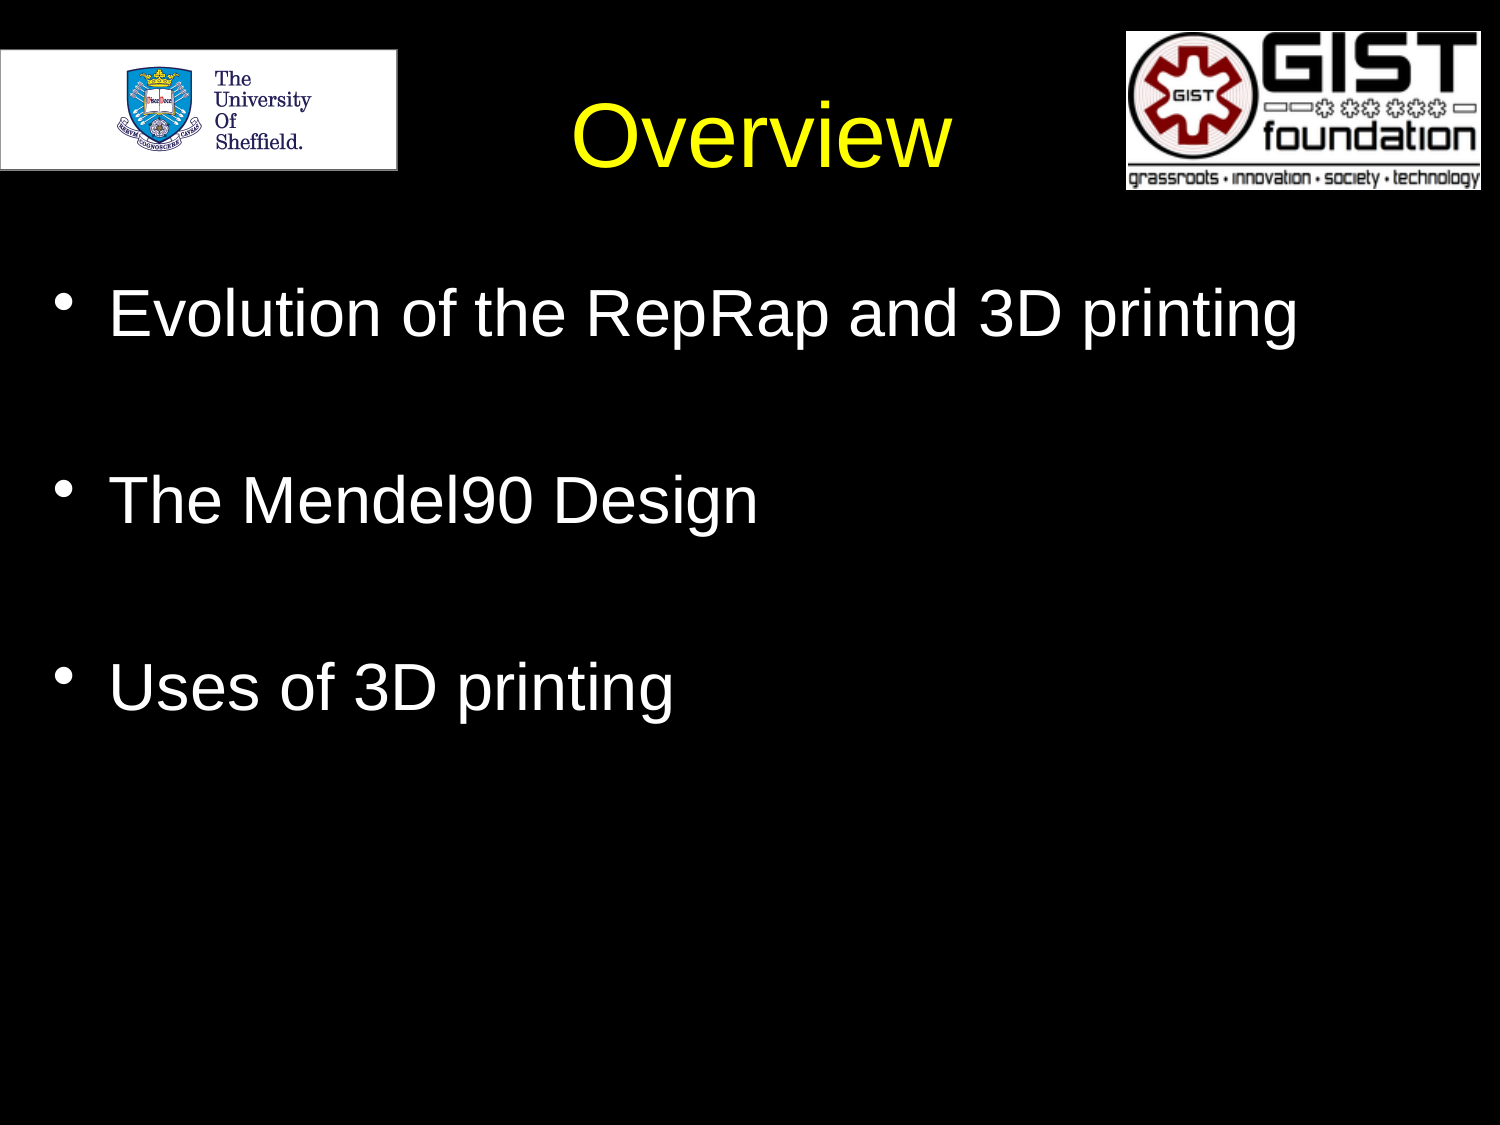

# Overview
Evolution of the RepRap and 3D printing

The Mendel90 Design

Uses of 3D printing